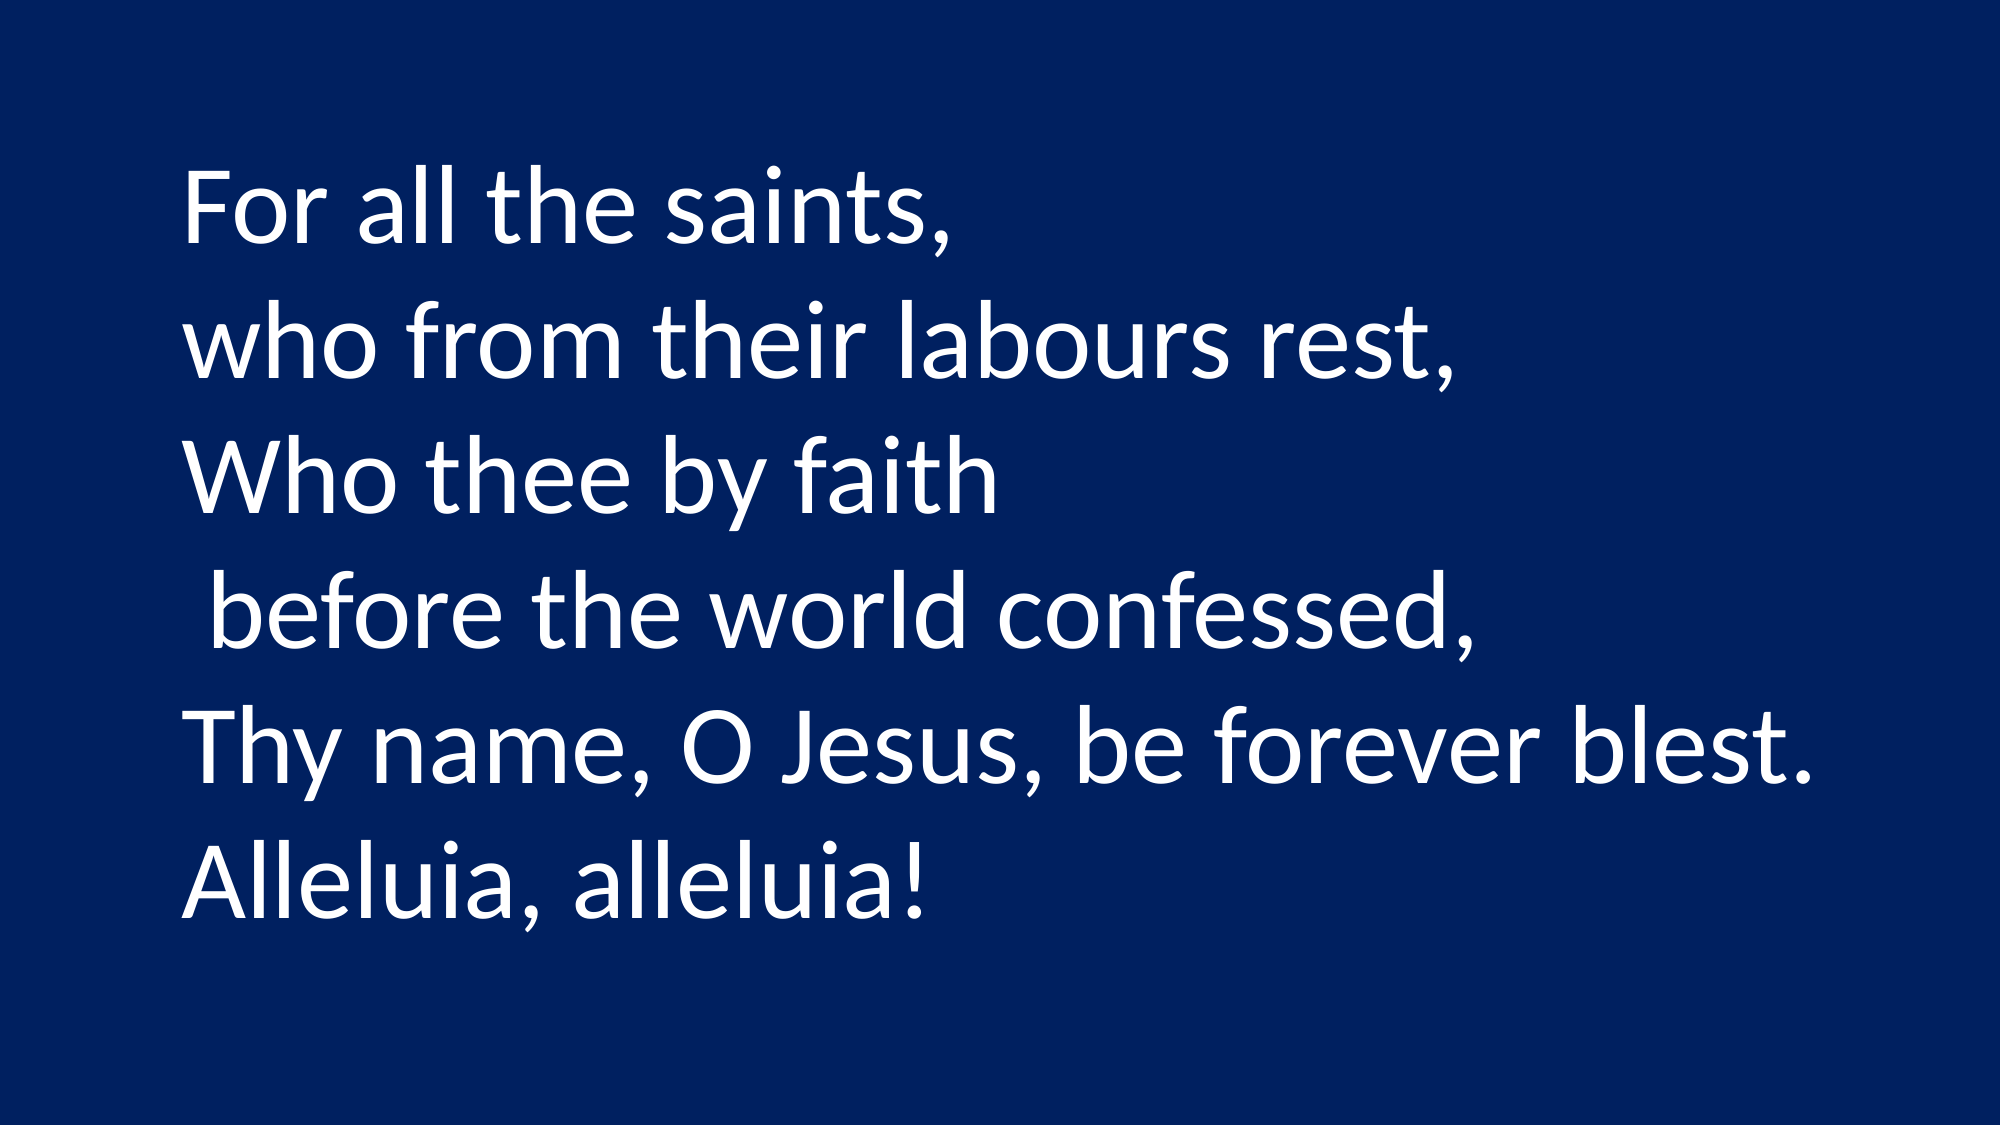

For all the saints,
who from their labours rest,
Who thee by faith
 before the world confessed,
Thy name, O Jesus, be forever blest.
Alleluia, alleluia!